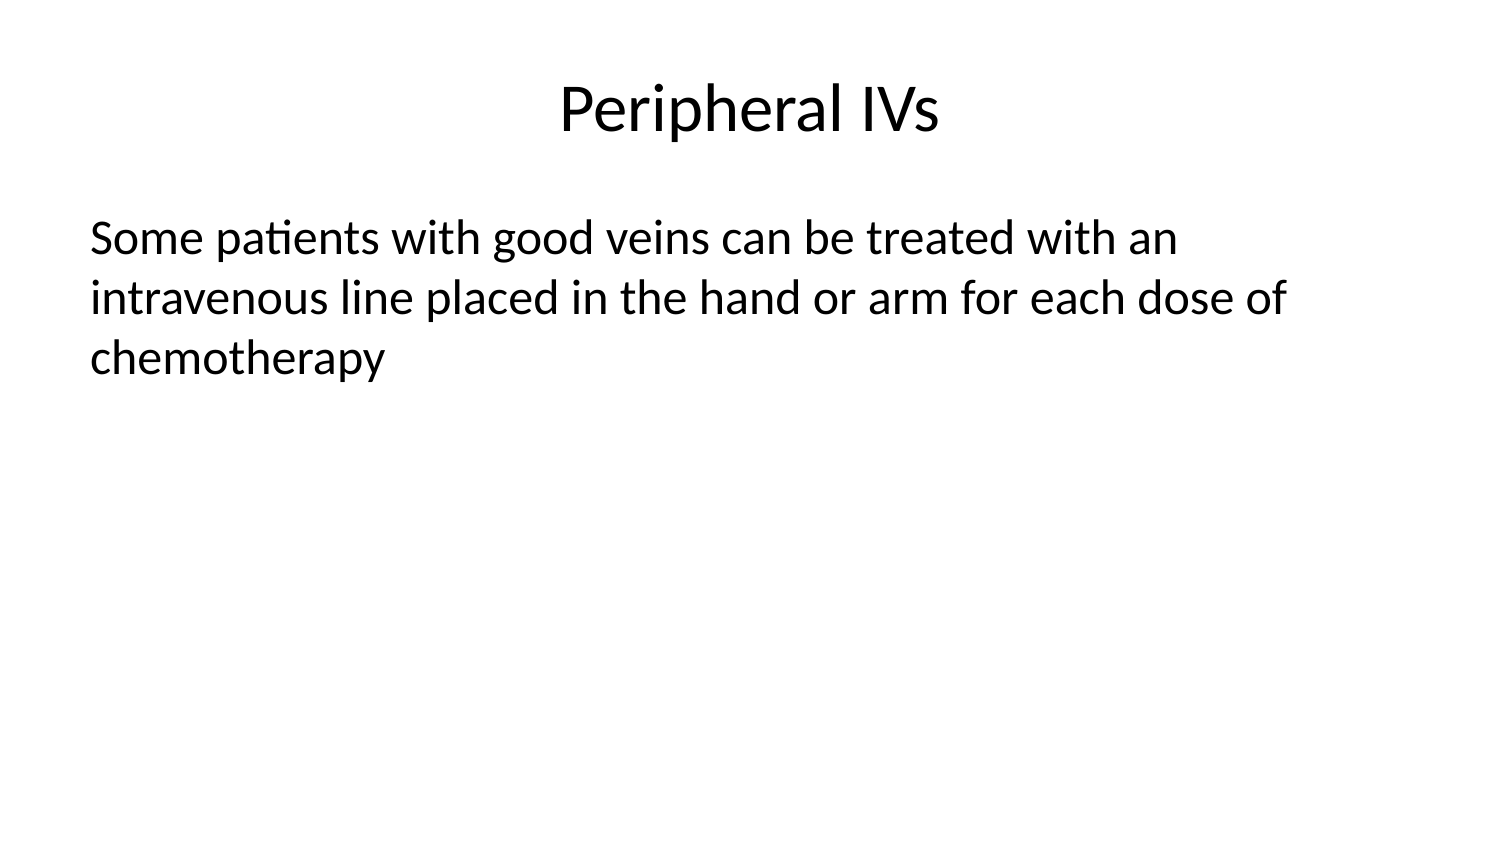

# Peripheral IVs
Some patients with good veins can be treated with an intravenous line placed in the hand or arm for each dose of chemotherapy